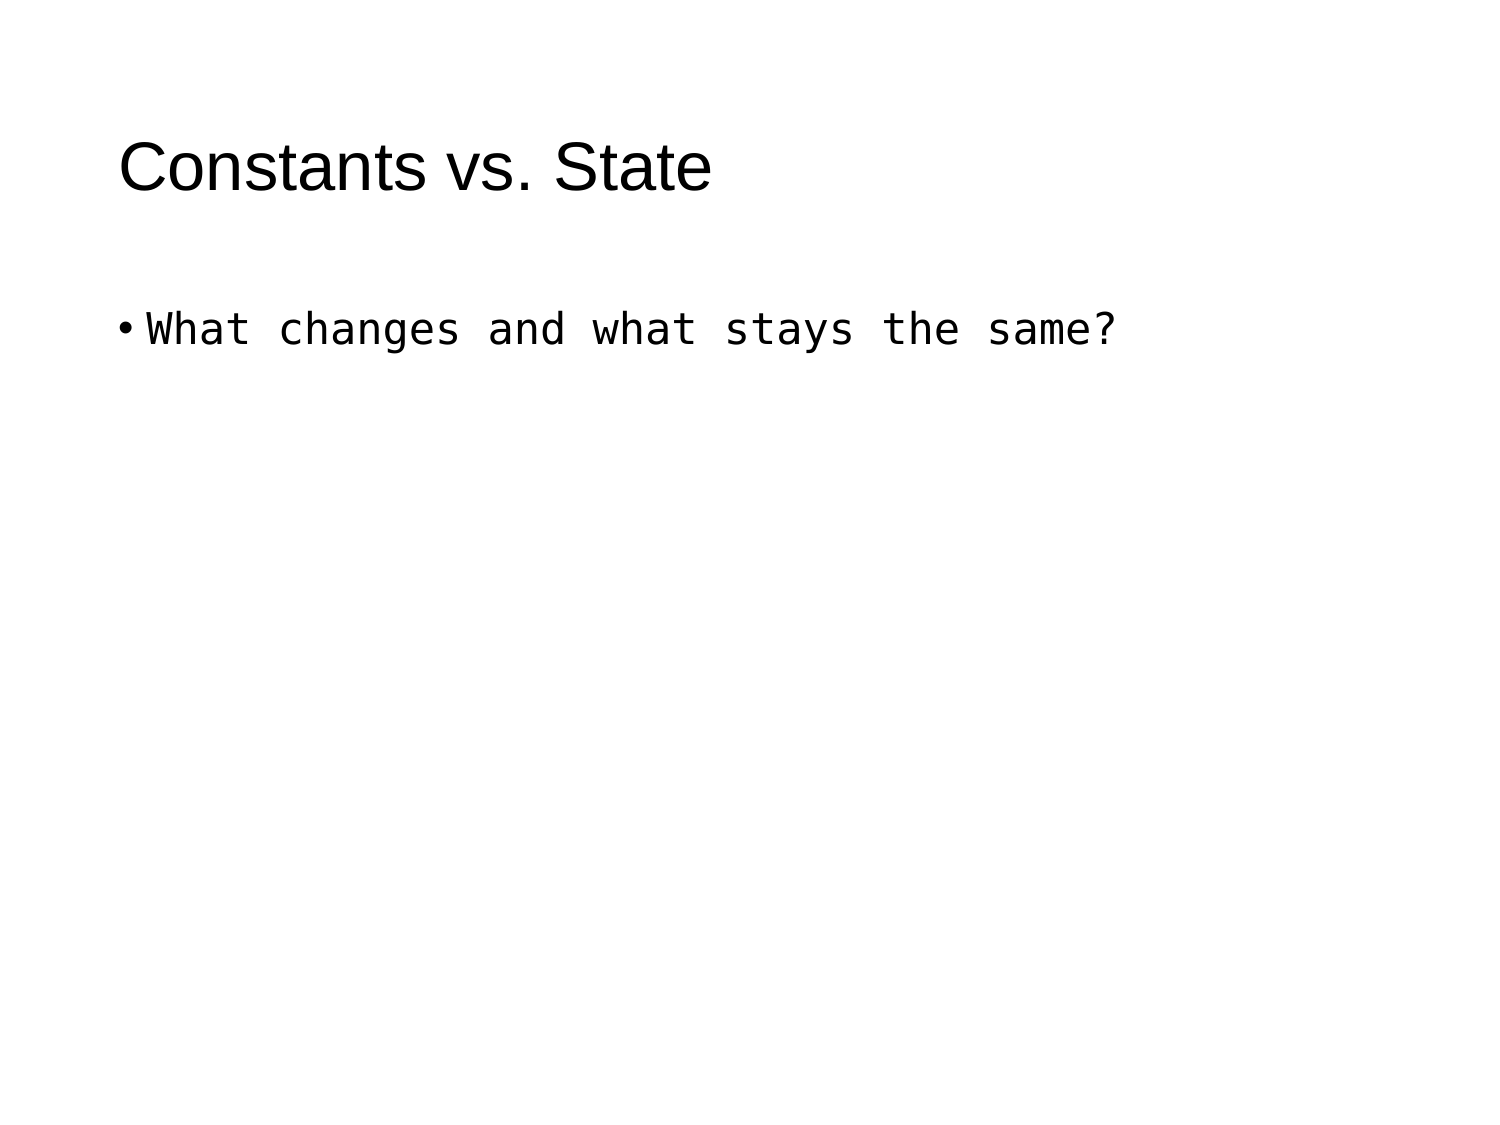

# Constants vs. State
What changes and what stays the same?